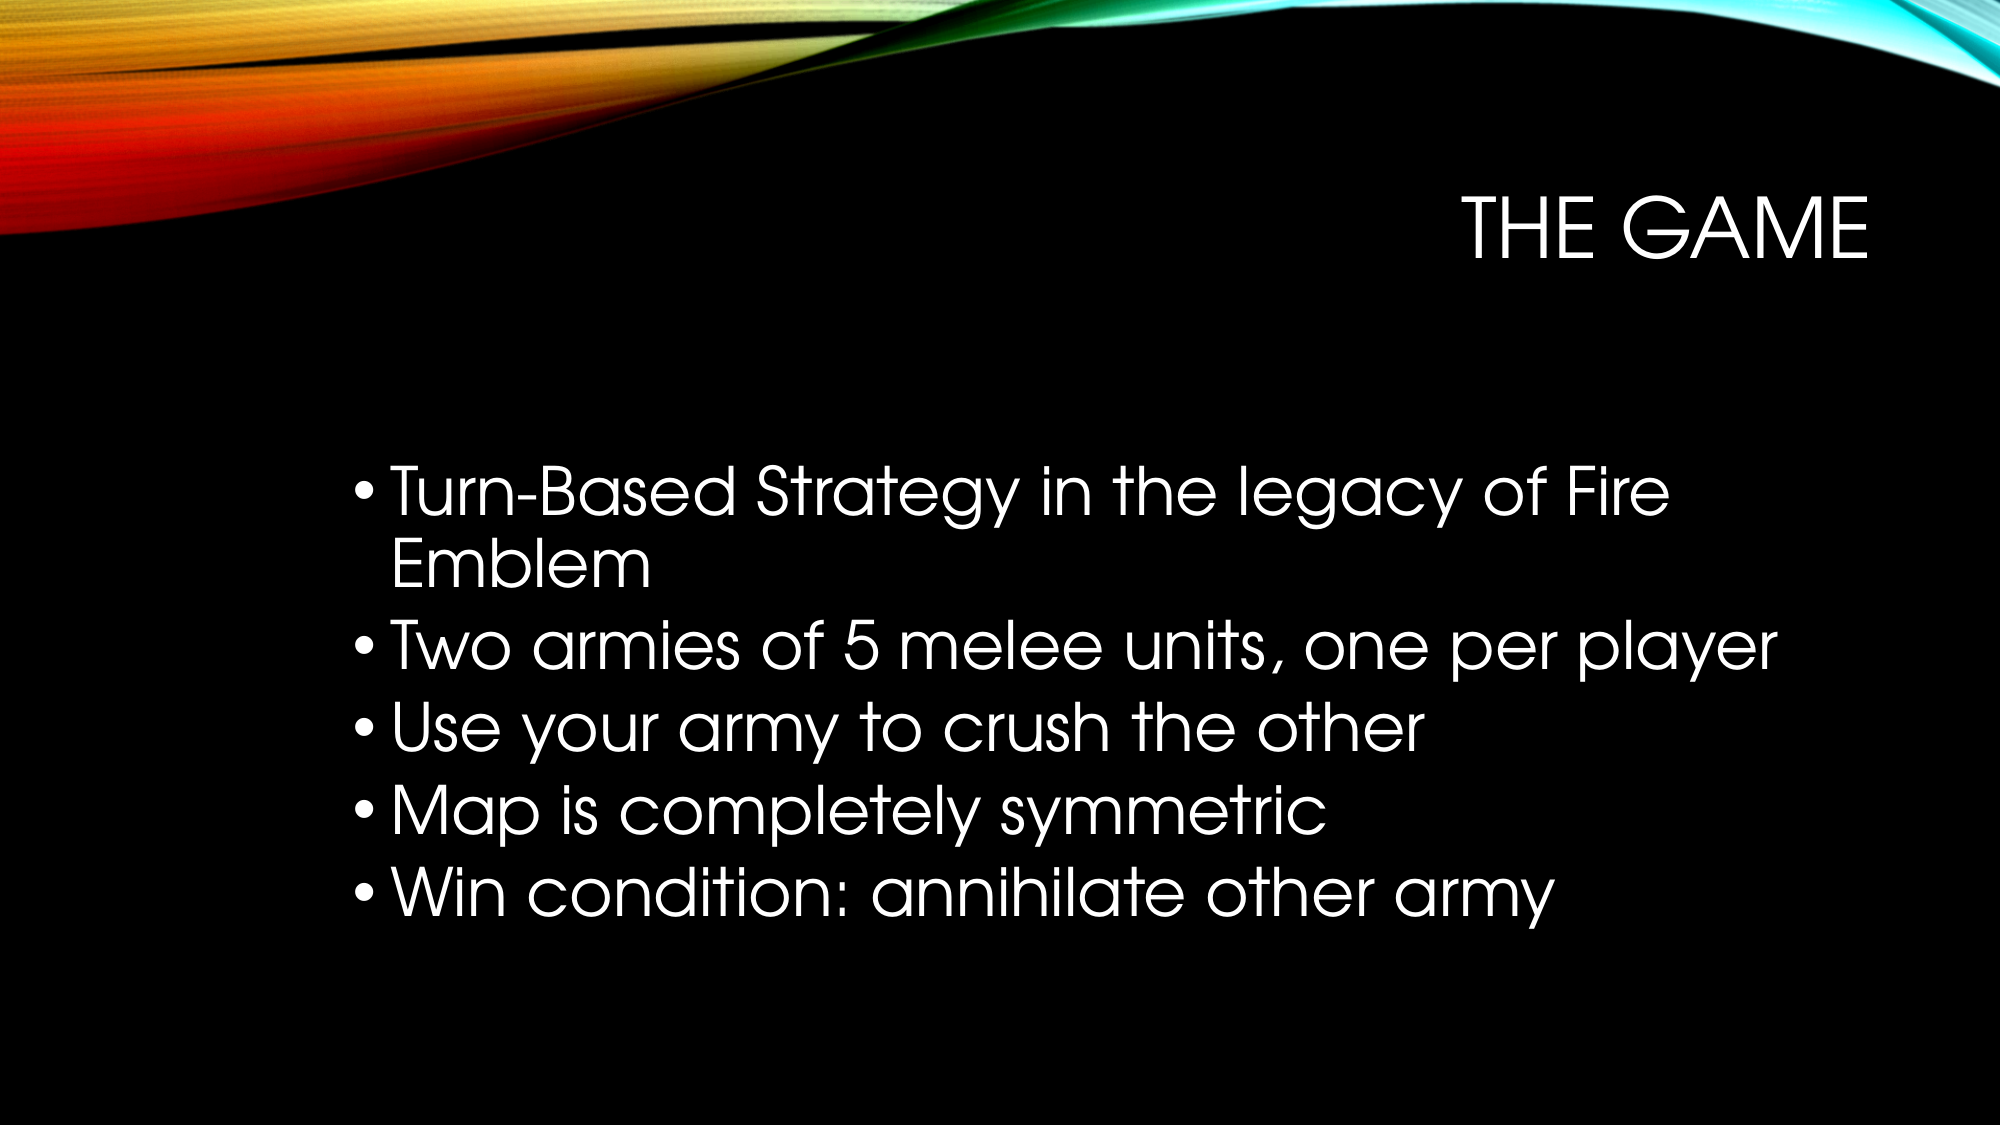

# The Game

Turn-Based Strategy in the legacy of Fire Emblem
Two armies of 5 melee units, one per player
Use your army to crush the other
Map is completely symmetric
Win condition: annihilate other army